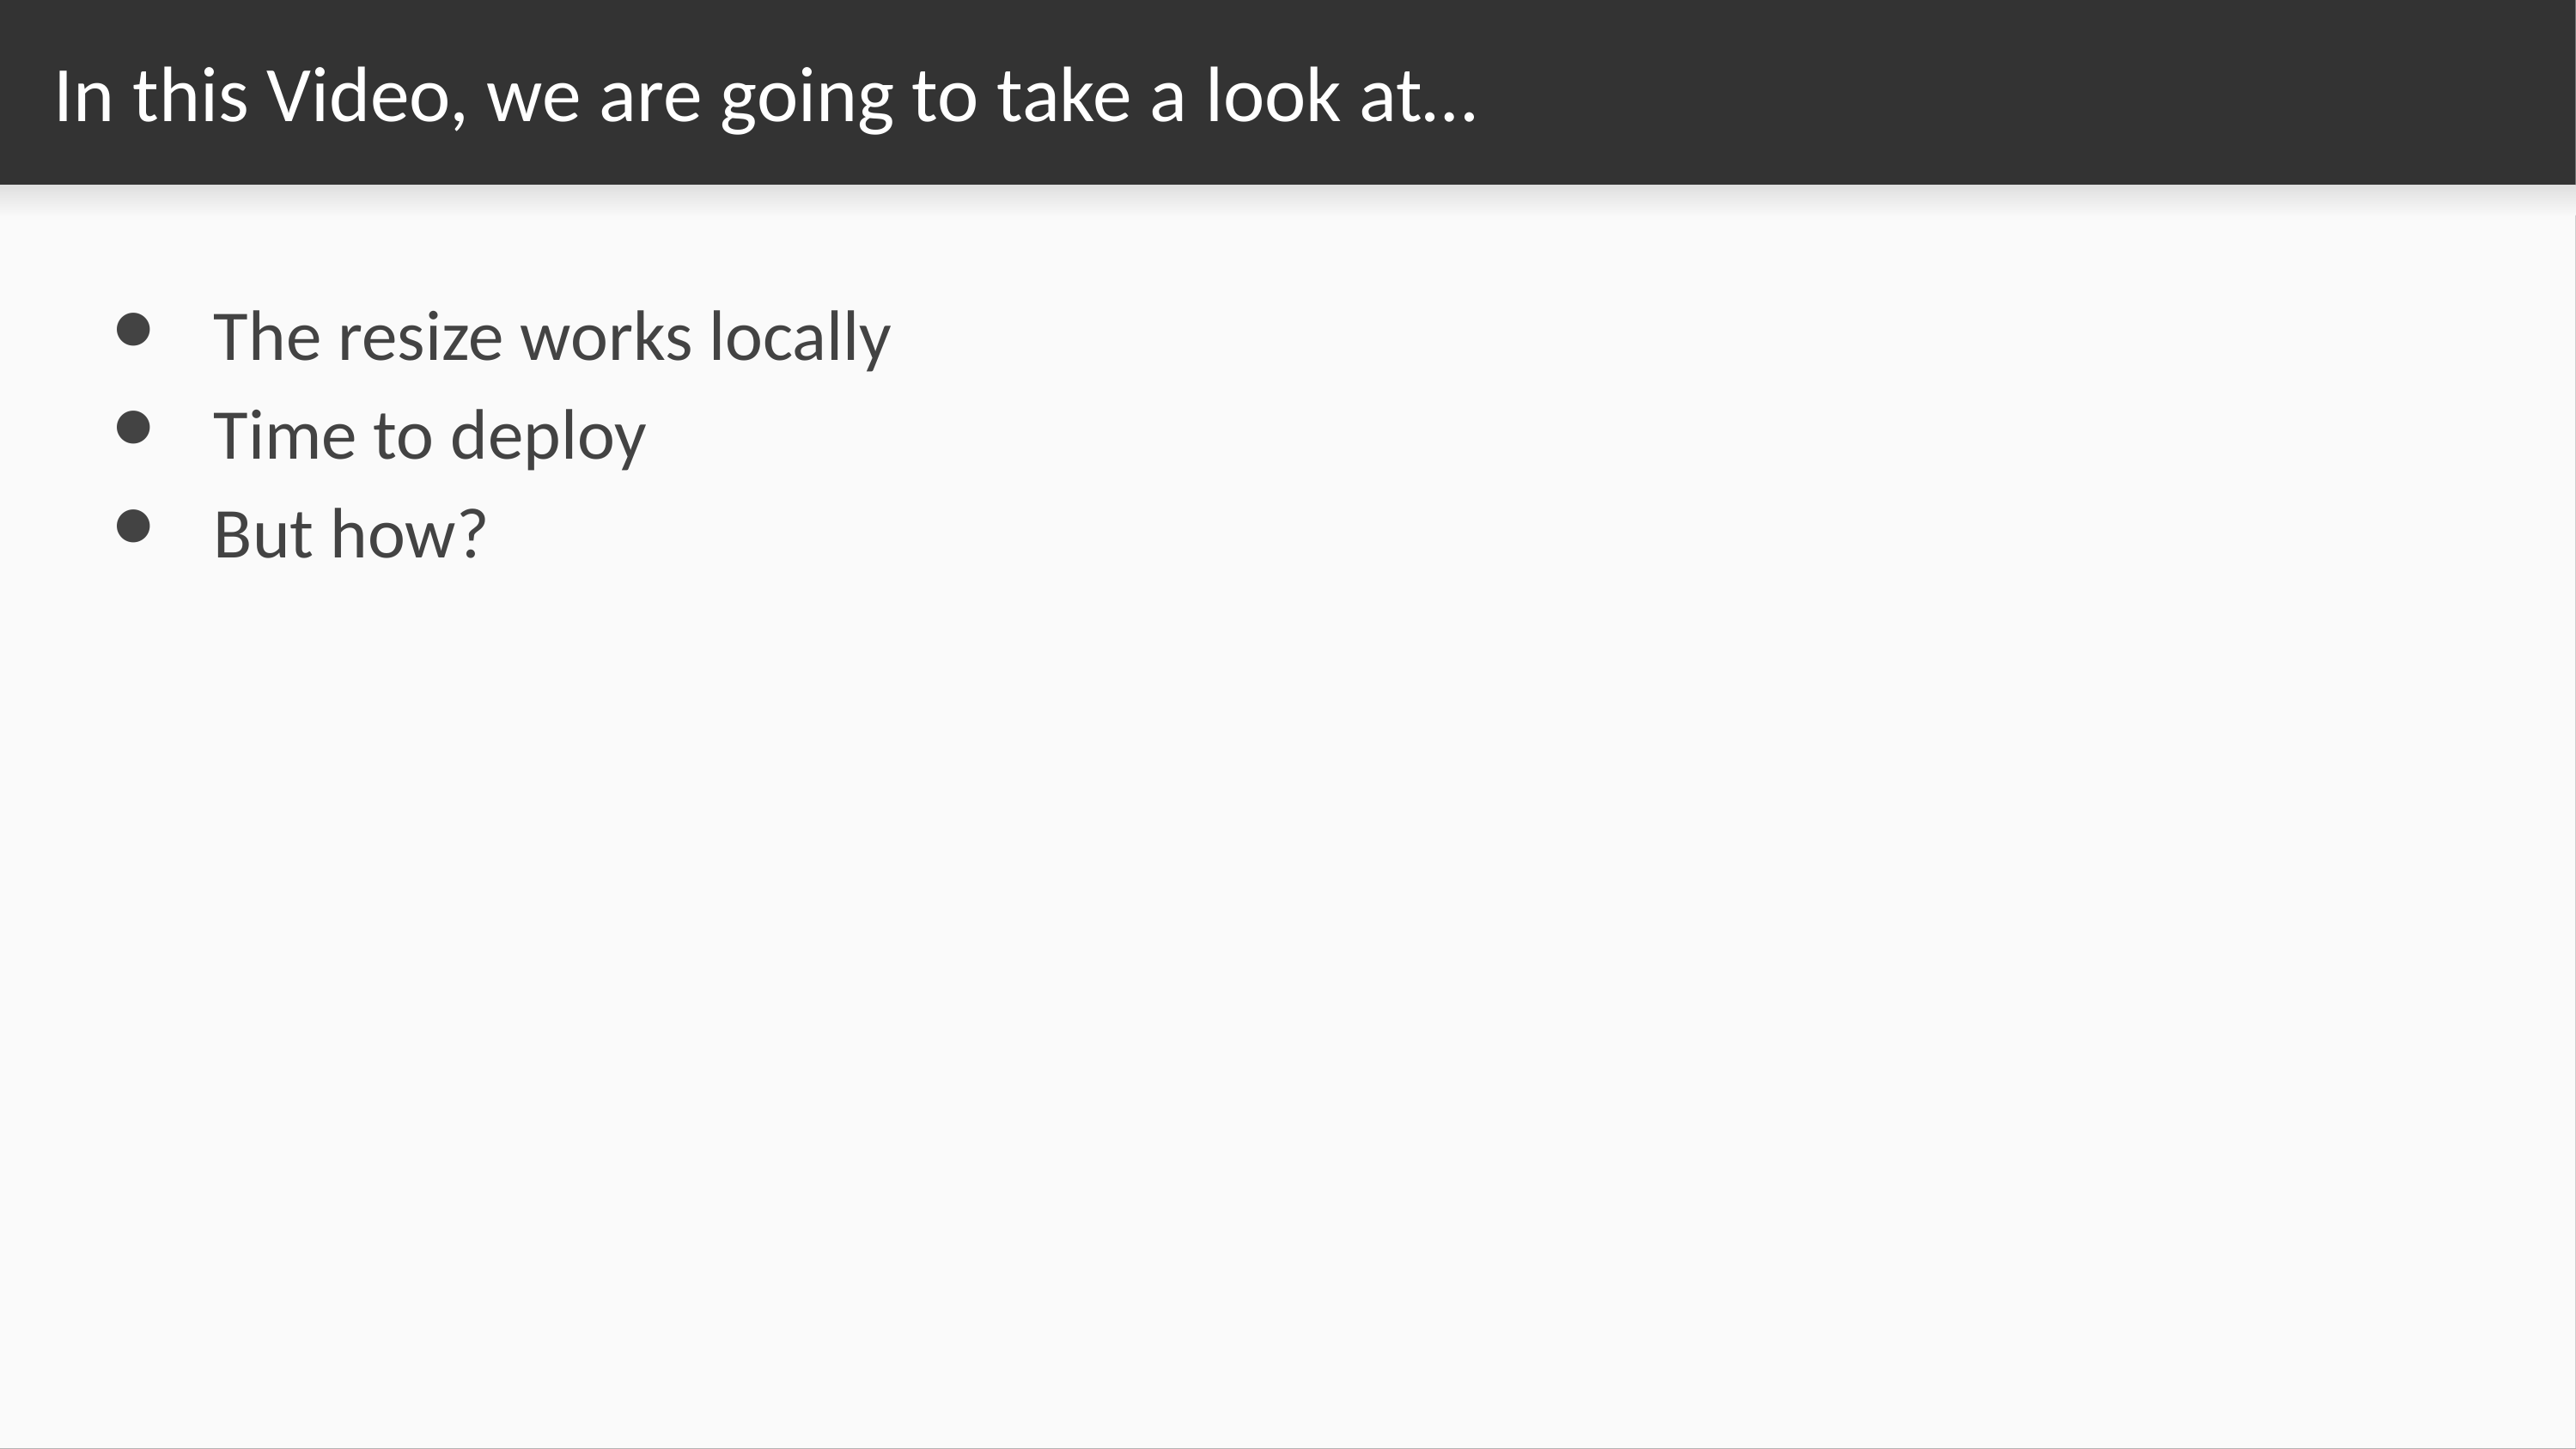

# In this Video, we are going to take a look at…
The resize works locally
Time to deploy
But how?